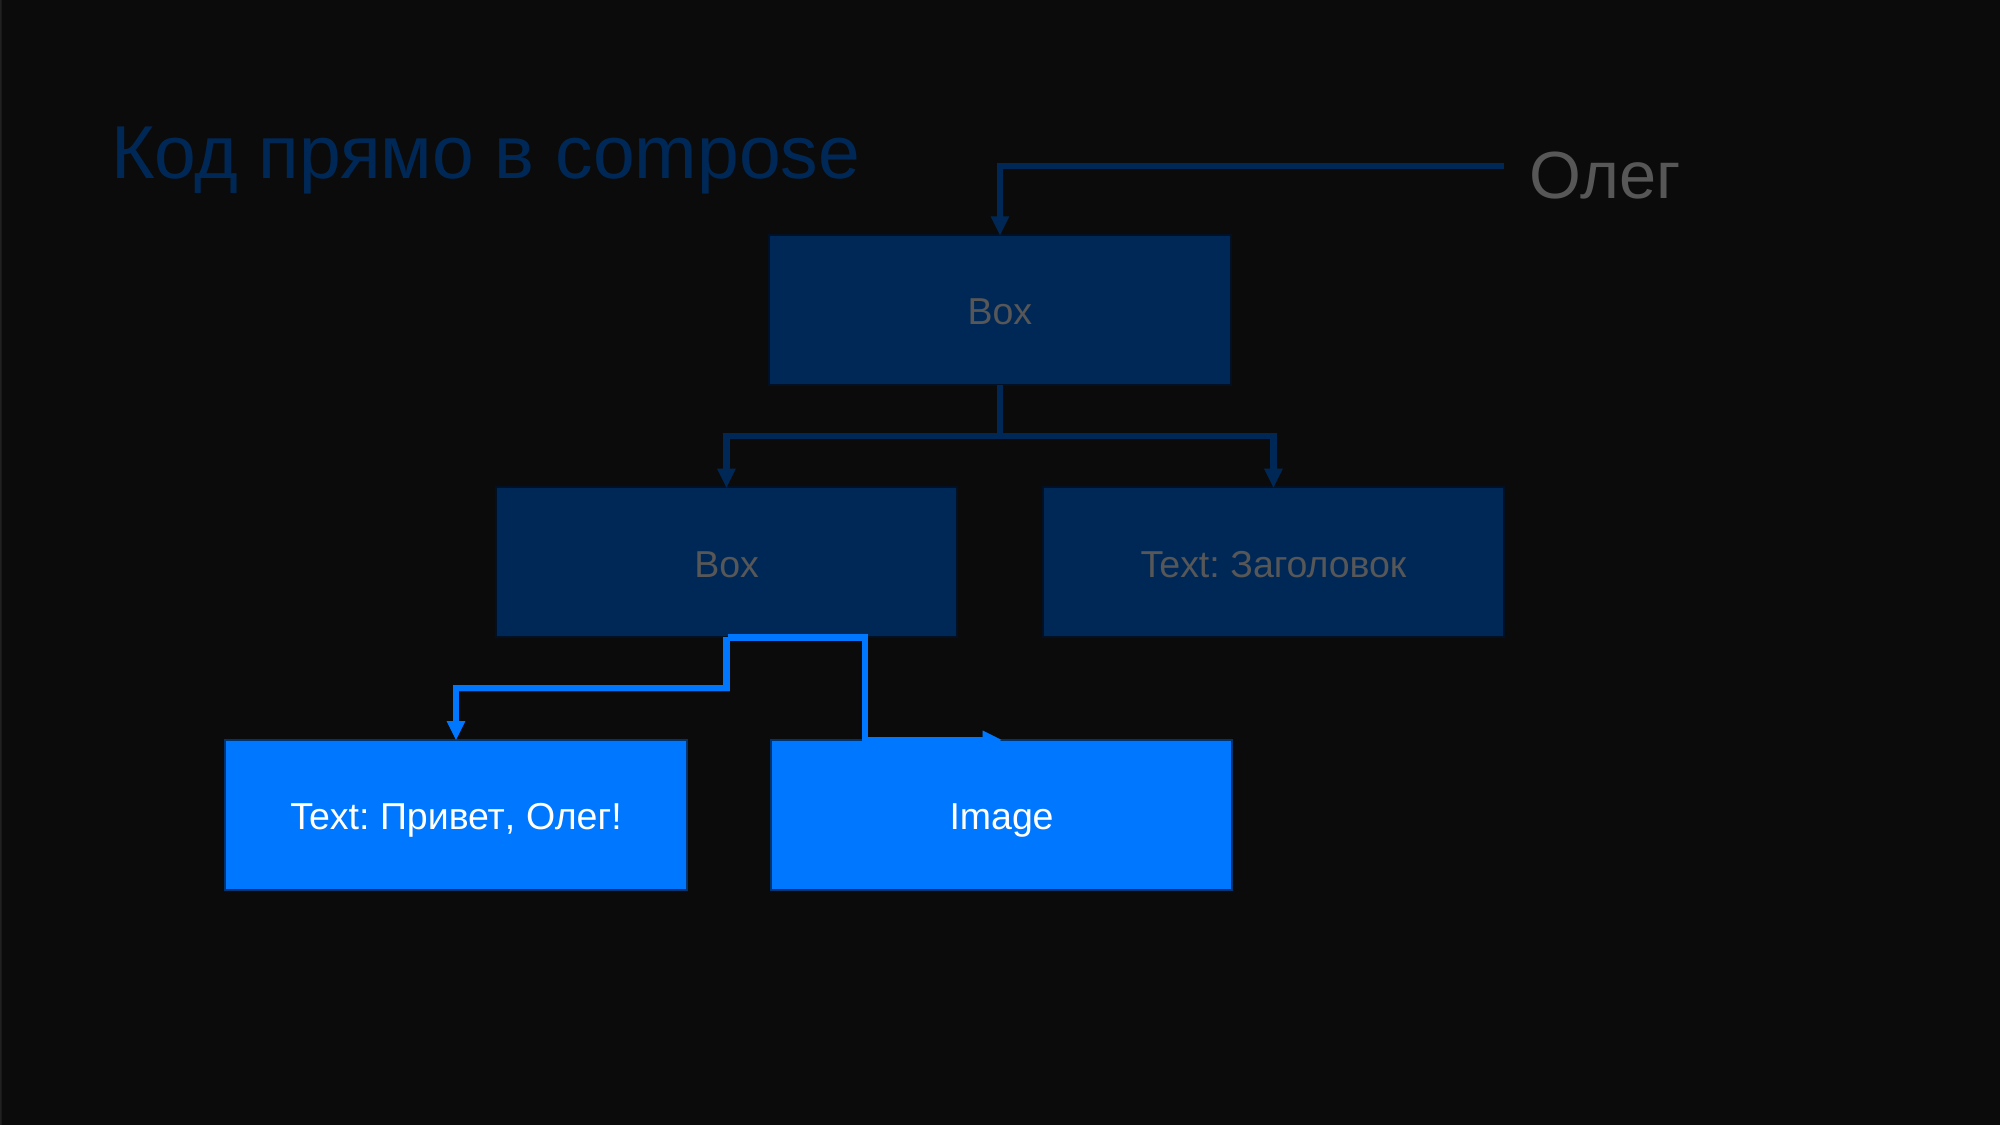

# Код прямо в compose
Олег
Box
Box
Text: Заголовок
Image
Text: Привет, Никита!
Image
Text: Привет, Олег!